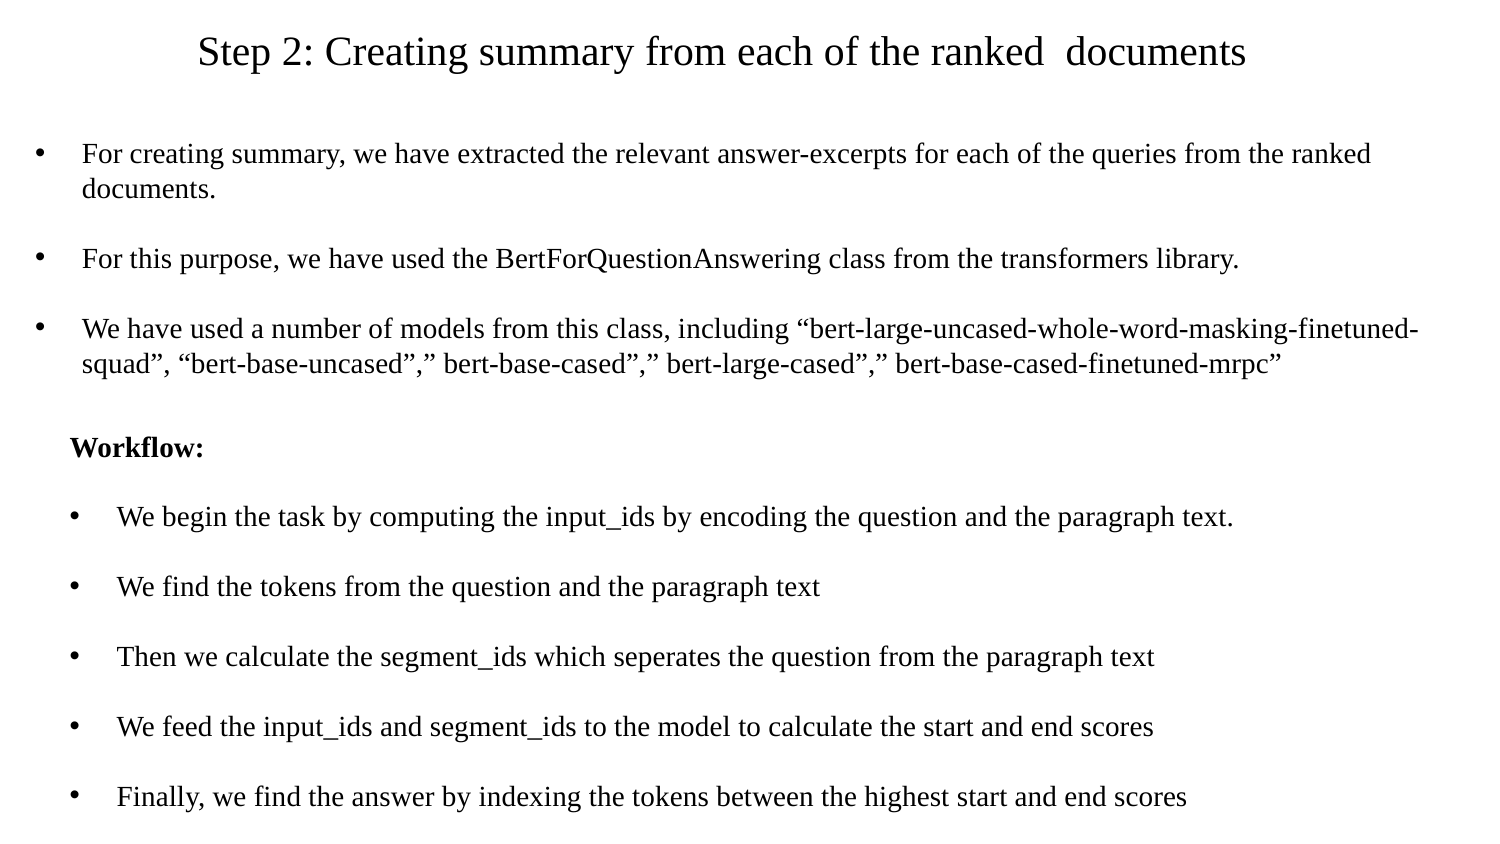

# Step 2: Creating summary from each of the ranked  documents
For creating summary, we have extracted the relevant answer-excerpts for each of the queries from the ranked documents.

For this purpose, we have used the BertForQuestionAnswering class from the transformers library.

We have used a number of models from this class, including “bert-large-uncased-whole-word-masking-finetuned-squad”, “bert-base-uncased”,” bert-base-cased”,” bert-large-cased”,” bert-base-cased-finetuned-mrpc”

Workflow:

We begin the task by computing the input_ids by encoding the question and the paragraph text.

We find the tokens from the question and the paragraph text

Then we calculate the segment_ids which seperates the question from the paragraph text

We feed the input_ids and segment_ids to the model to calculate the start and end scores

Finally, we find the answer by indexing the tokens between the highest start and end scores